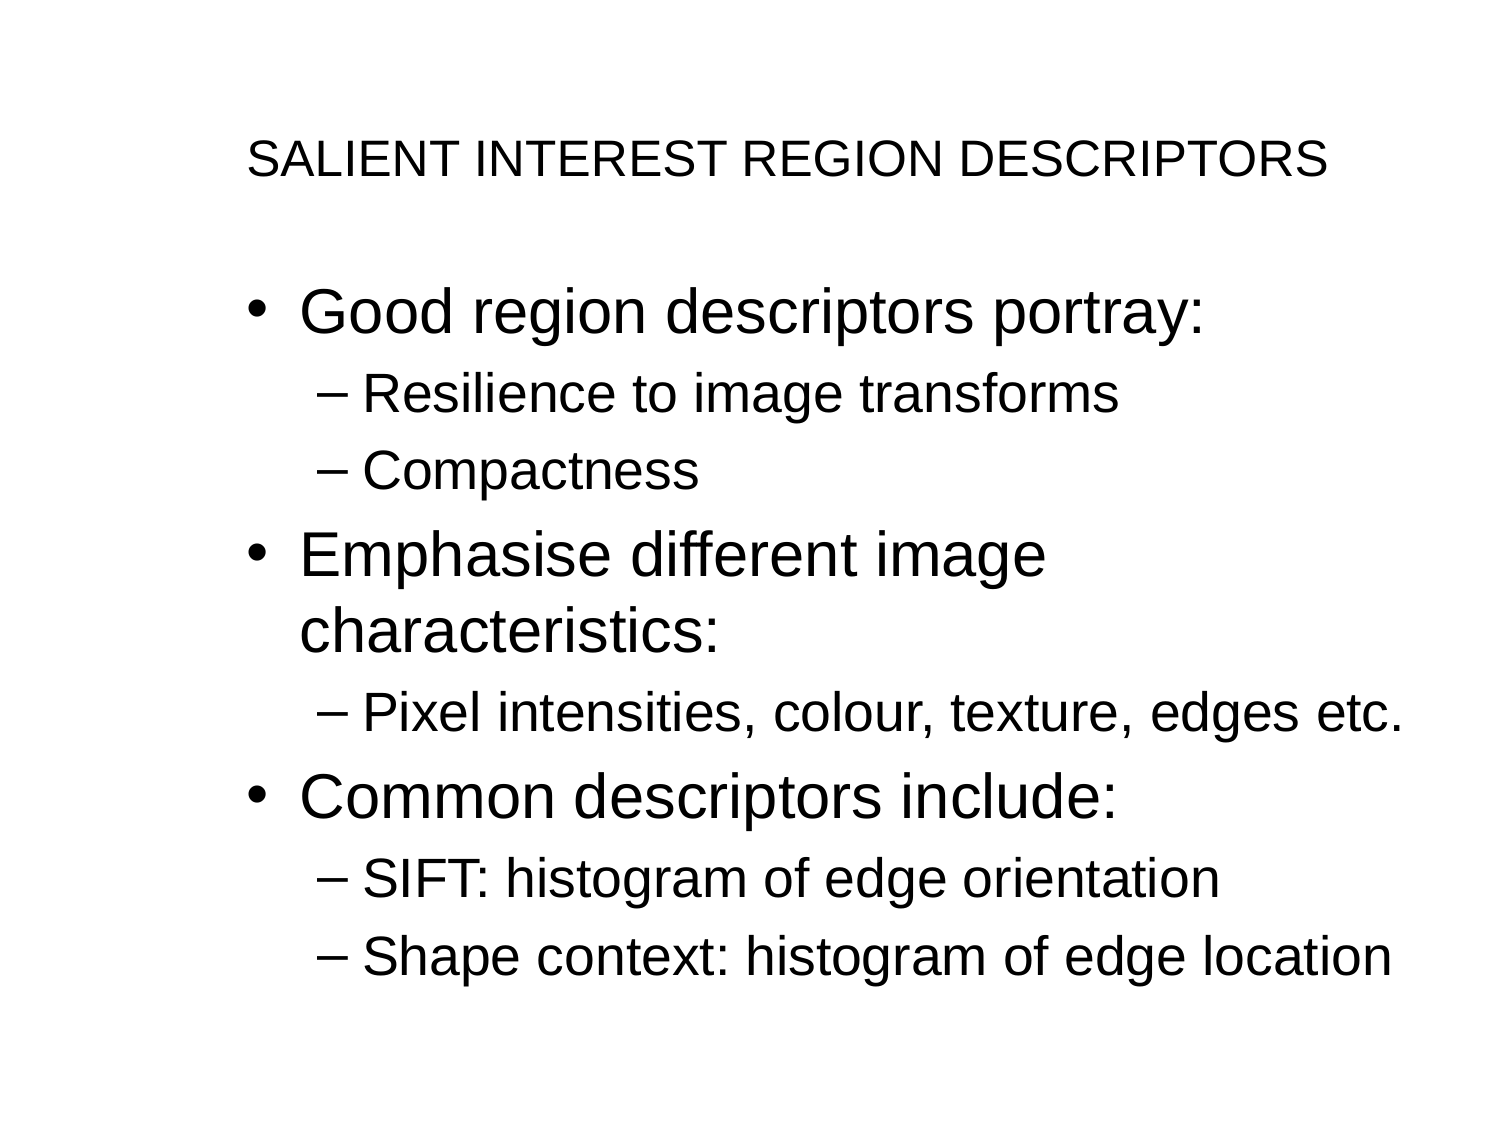

# Salient interest region descriptors
Good region descriptors portray:
Resilience to image transforms
Compactness
Emphasise different image characteristics:
Pixel intensities, colour, texture, edges etc.
Common descriptors include:
SIFT: histogram of edge orientation
Shape context: histogram of edge location